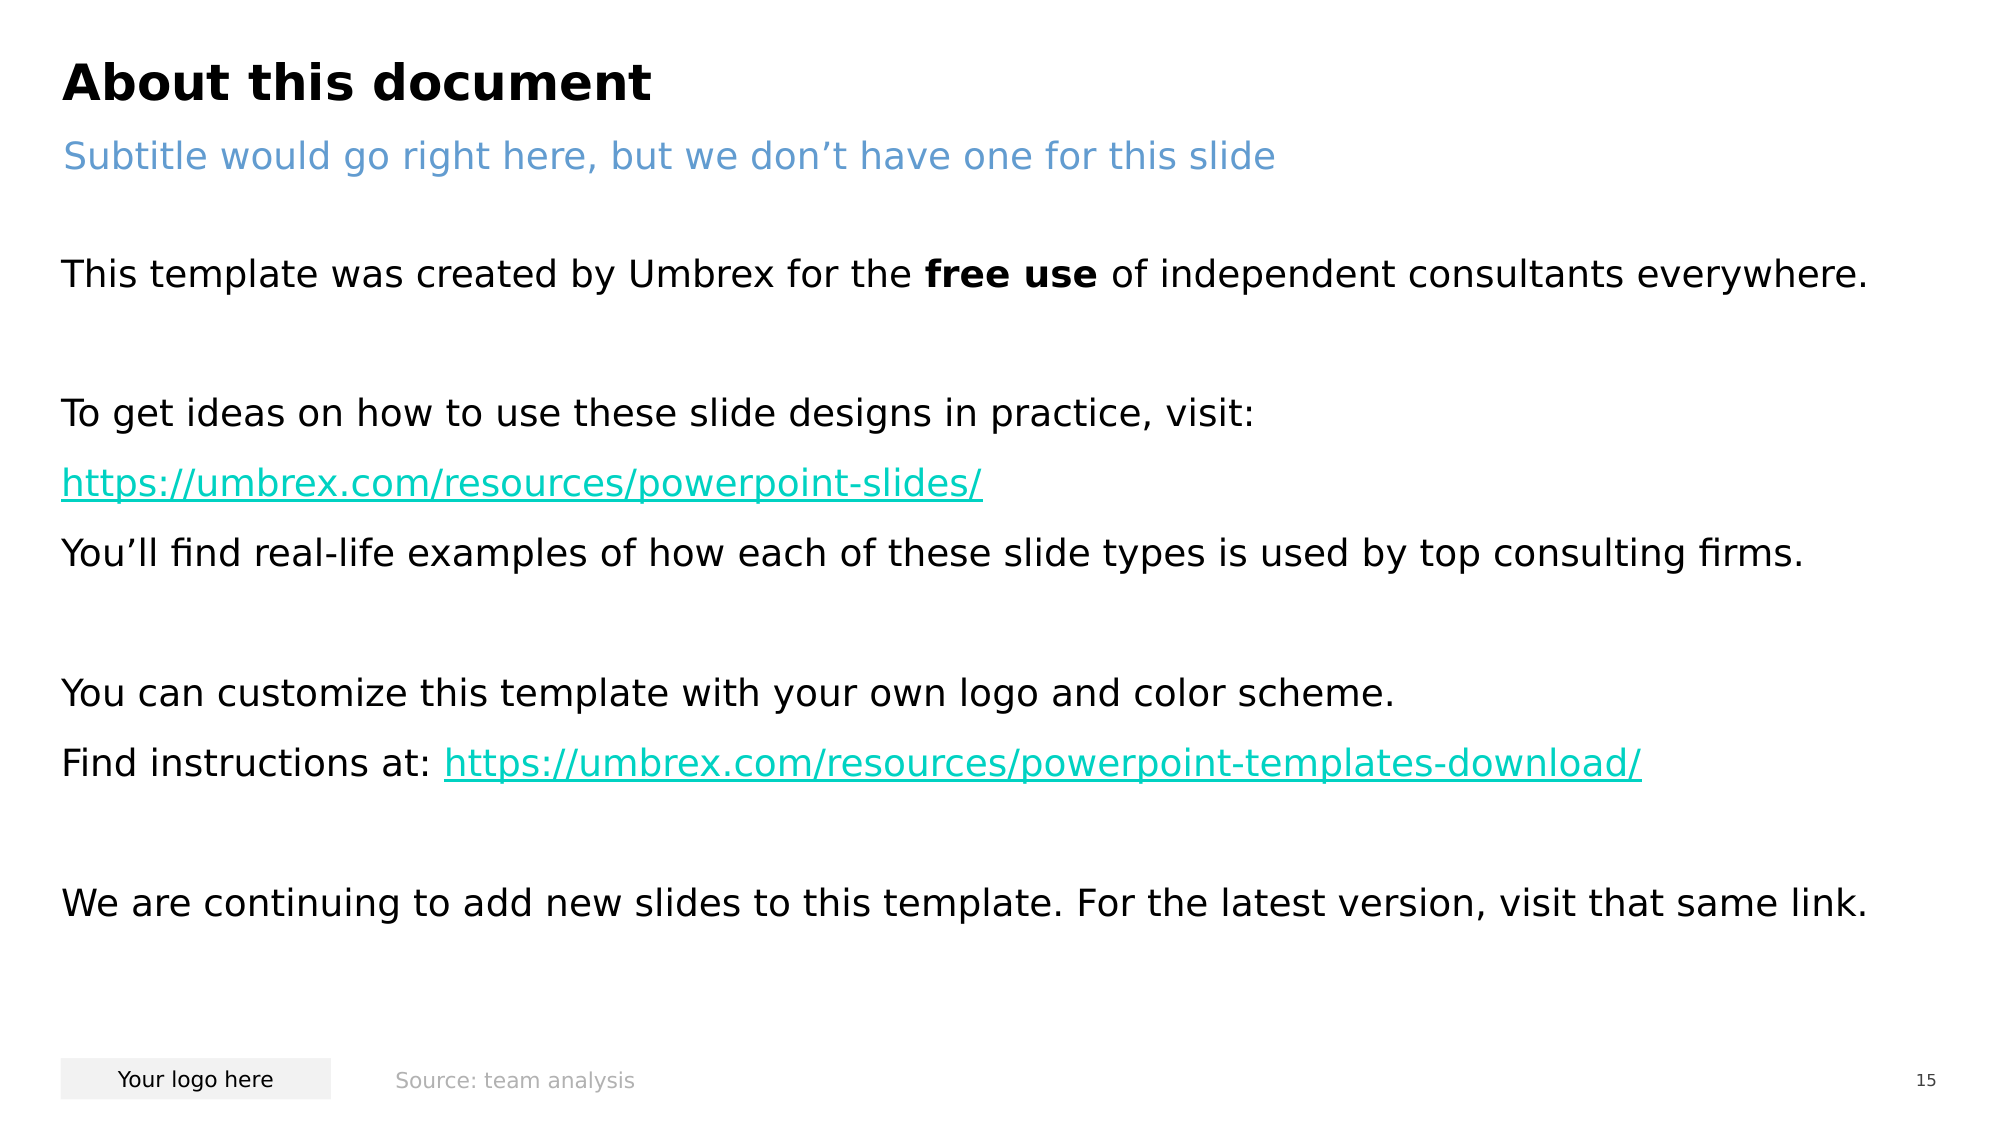

# About this document
Subtitle would go right here, but we don’t have one for this slide
This template was created by Umbrex for the free use of independent consultants everywhere.

To get ideas on how to use these slide designs in practice, visit:
https://umbrex.com/resources/powerpoint-slides/
You’ll find real-life examples of how each of these slide types is used by top consulting firms.

You can customize this template with your own logo and color scheme.
Find instructions at: https://umbrex.com/resources/powerpoint-templates-download/

We are continuing to add new slides to this template. For the latest version, visit that same link.
Source: team analysis